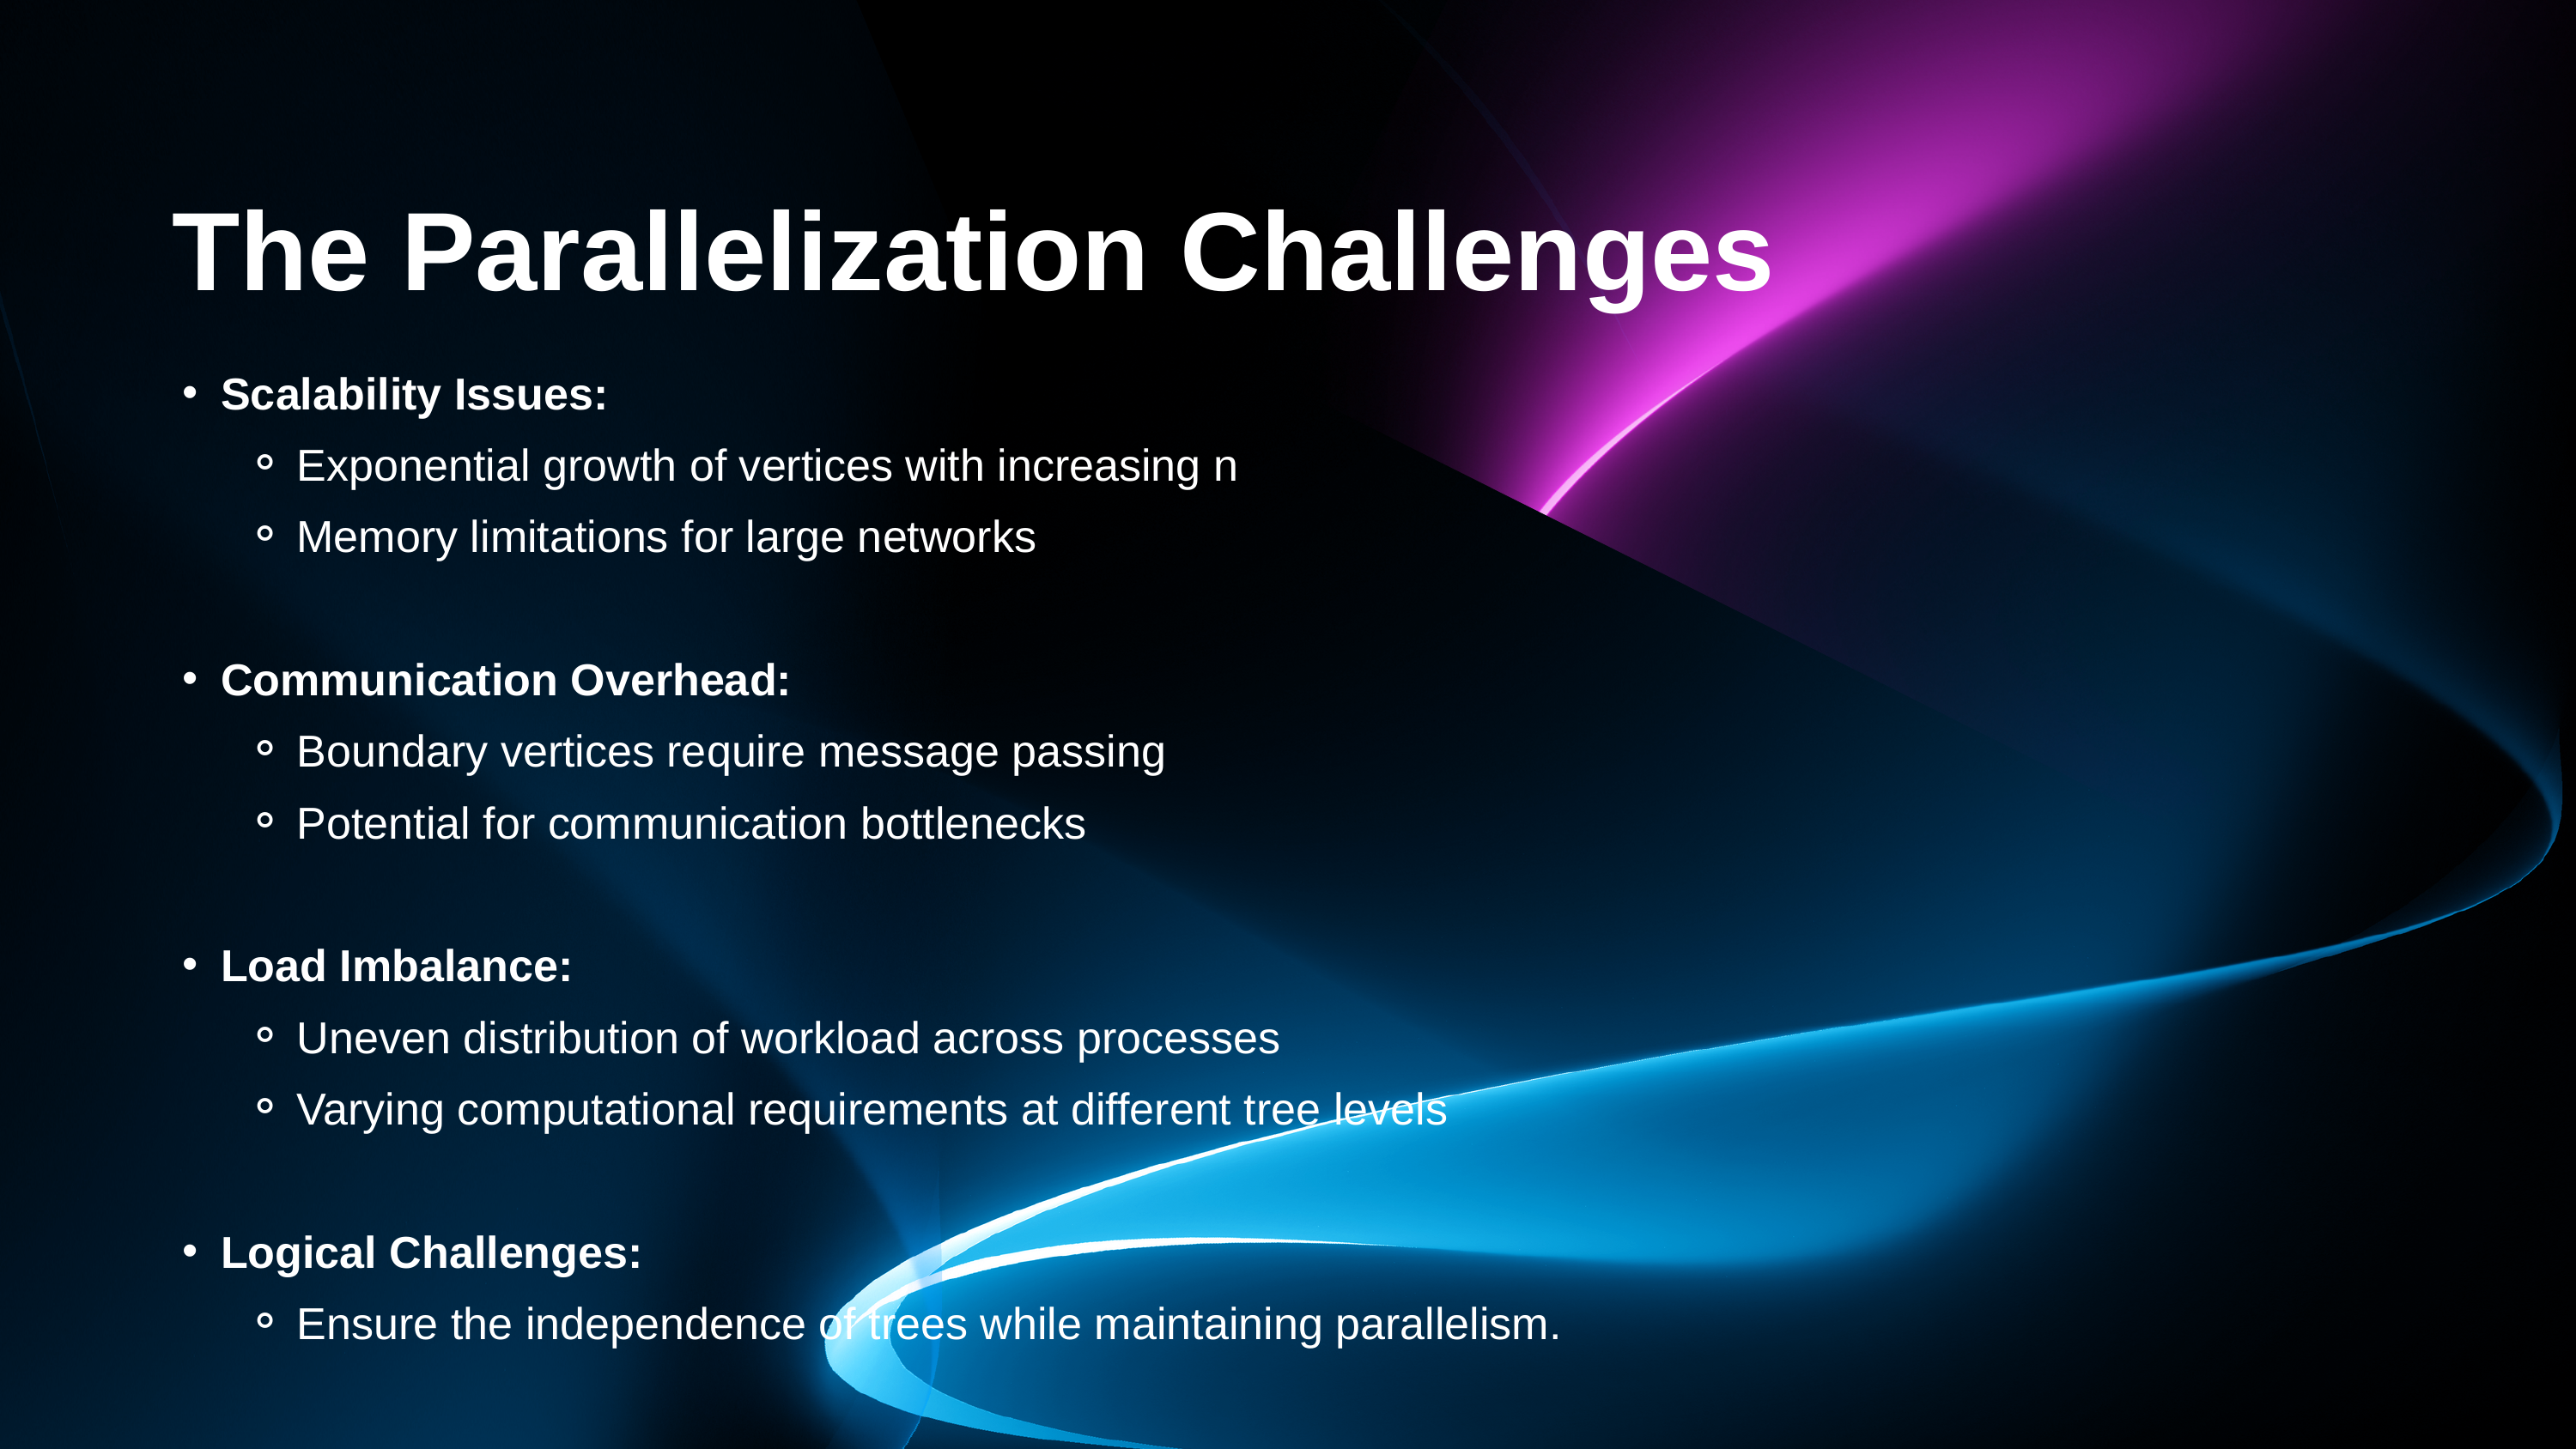

The Parallelization Challenges
Scalability Issues:
Exponential growth of vertices with increasing n
Memory limitations for large networks

Communication Overhead:
Boundary vertices require message passing
Potential for communication bottlenecks

Load Imbalance:
Uneven distribution of workload across processes
Varying computational requirements at different tree levels

Logical Challenges:
Ensure the independence of trees while maintaining parallelism.